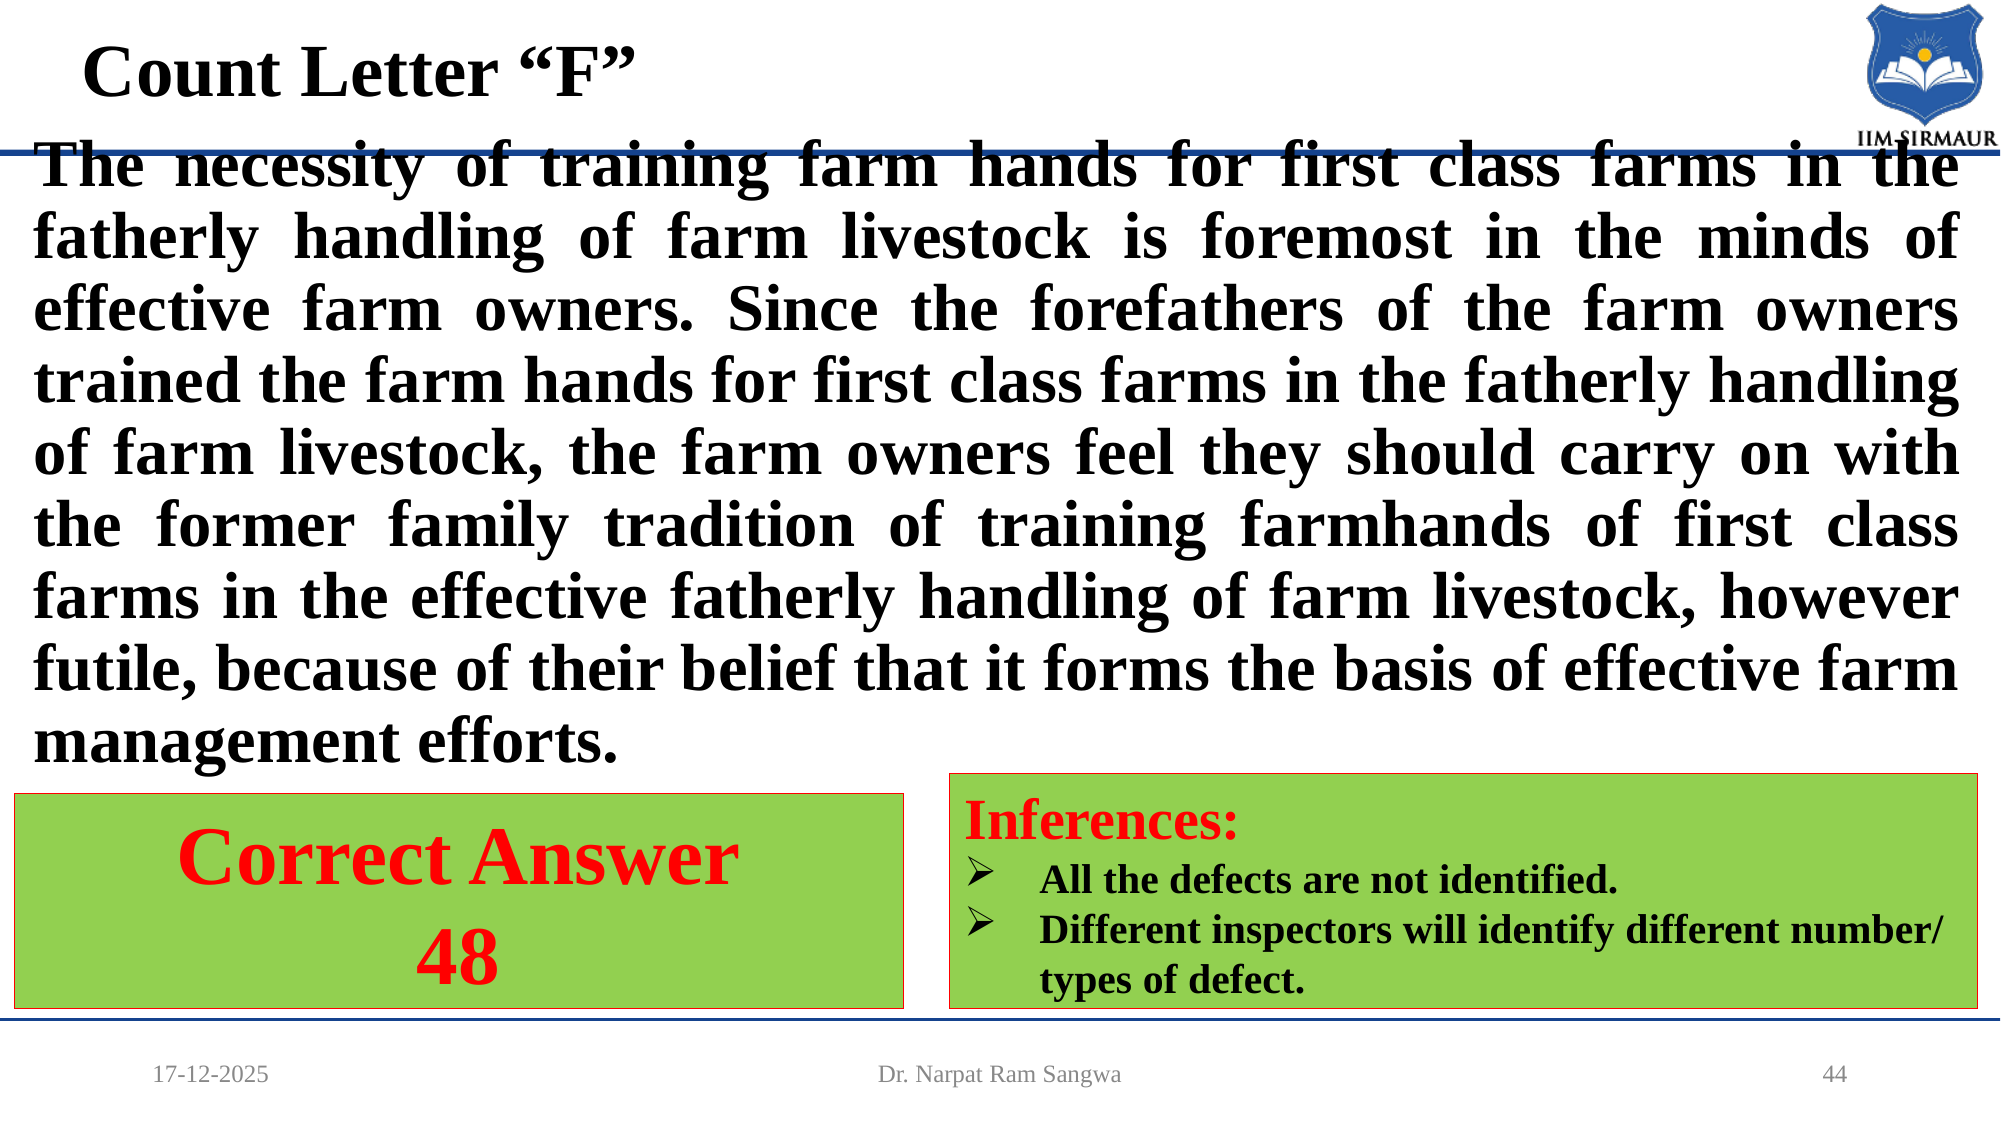

# Count Letter “F”
The necessity of training farm hands for first class farms in the fatherly handling of farm livestock is foremost in the minds of effective farm owners. Since the forefathers of the farm owners trained the farm hands for first class farms in the fatherly handling of farm livestock, the farm owners feel they should carry on with the former family tradition of training farmhands of first class farms in the effective fatherly handling of farm livestock, however futile, because of their belief that it forms the basis of effective farm management efforts.
Inferences:
All the defects are not identified.
Different inspectors will identify different number/ types of defect.
Correct Answer
48
17-12-2025
Dr. Narpat Ram Sangwa
44